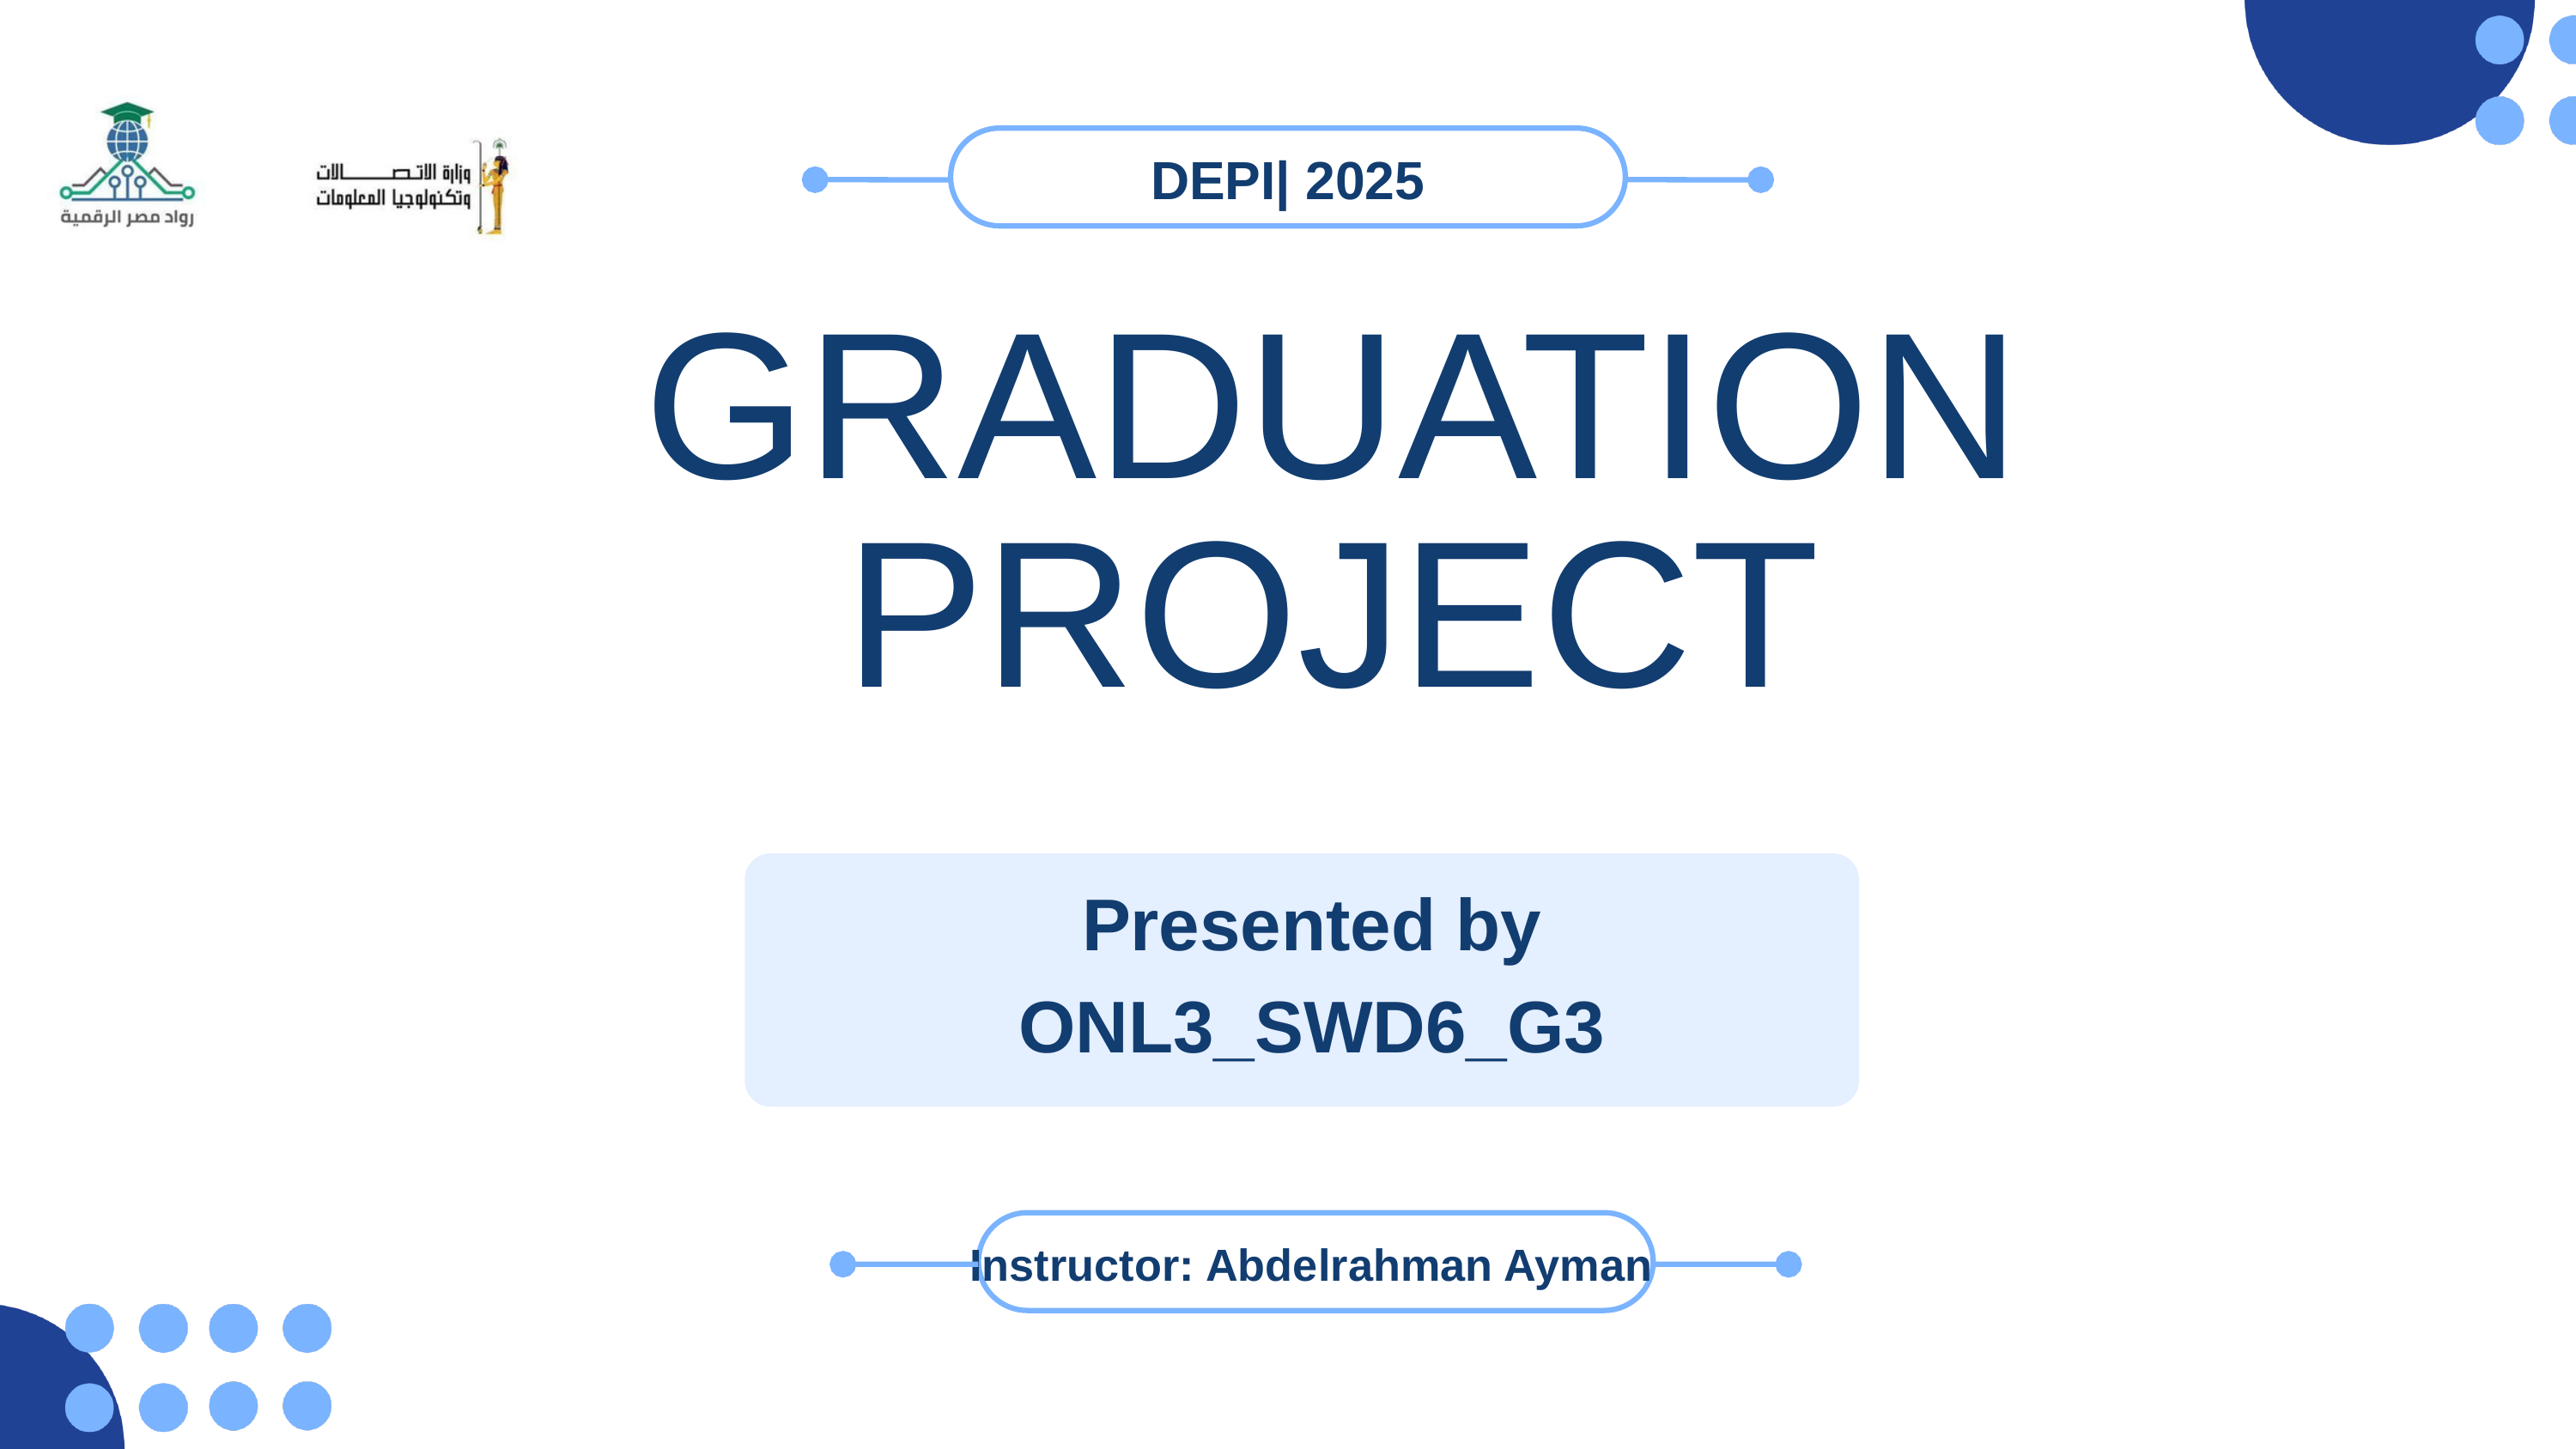

DEPI| 2025

GRADUATION PROJECT

Presented by
ONL3_SWD6_G3

Instructor: Abdelrahman Ayman